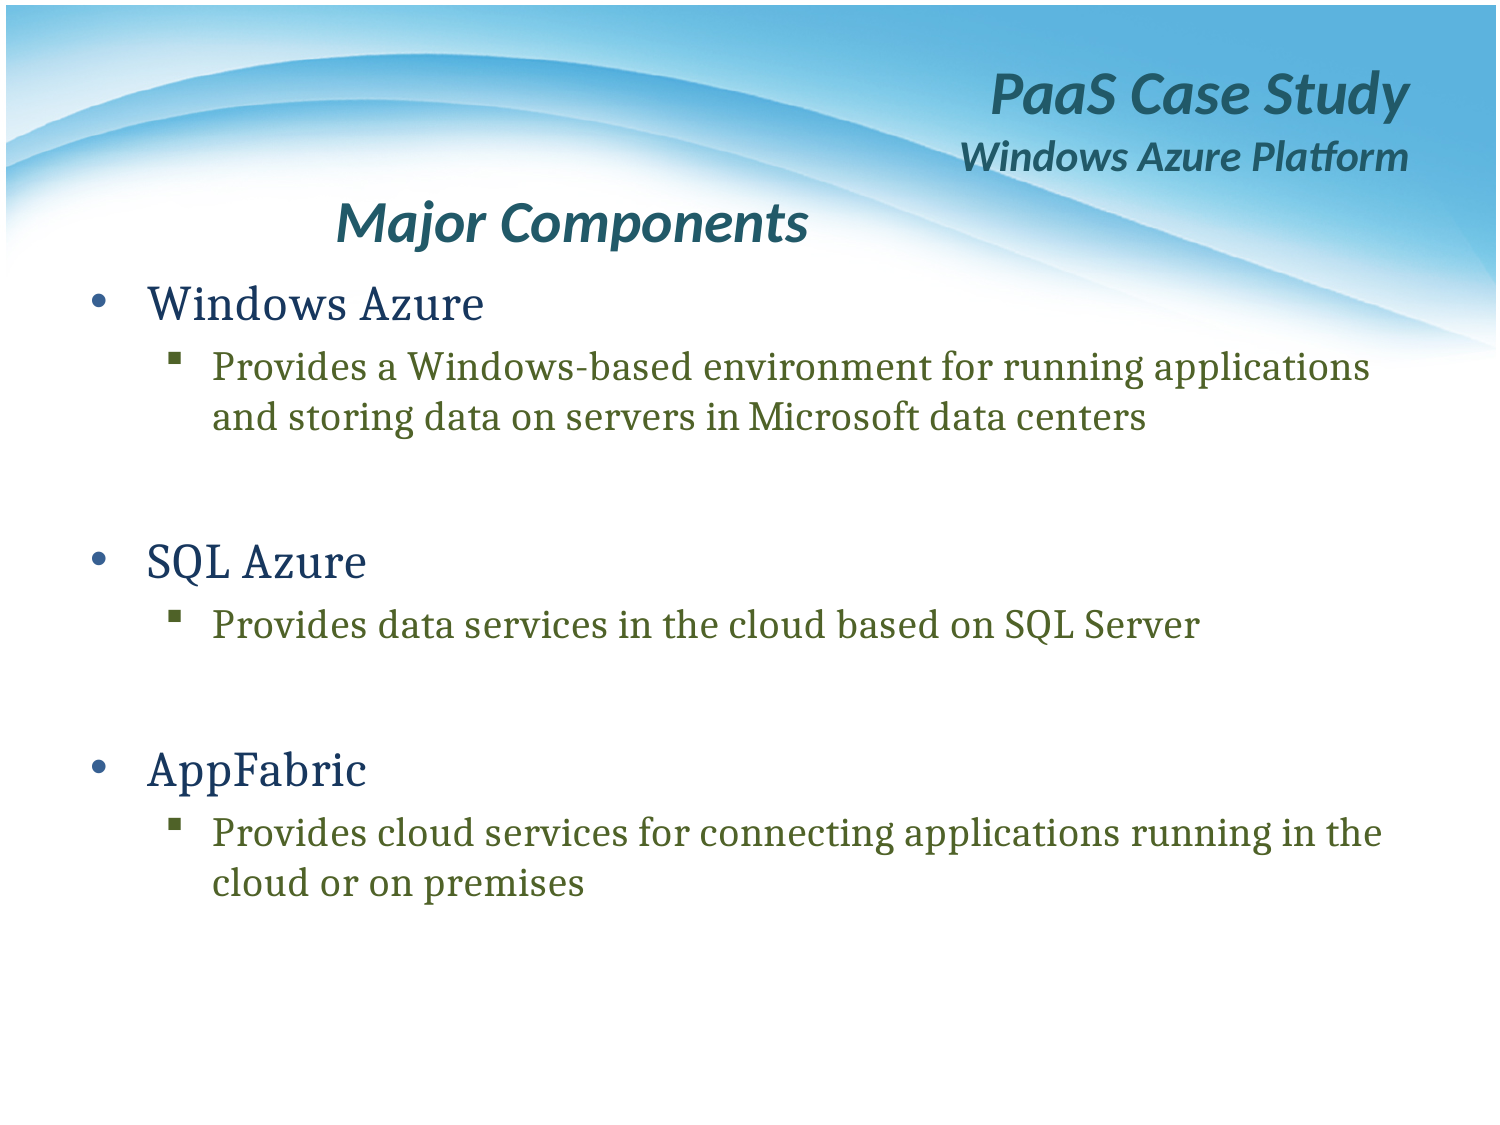

PaaS Case Study
Windows Azure Platform
# Major Components
Windows Azure
Provides a Windows-based environment for running applications and storing data on servers in Microsoft data centers

SQL Azure
Provides data services in the cloud based on SQL Server

AppFabric
Provides cloud services for connecting applications running in the cloud or on premises